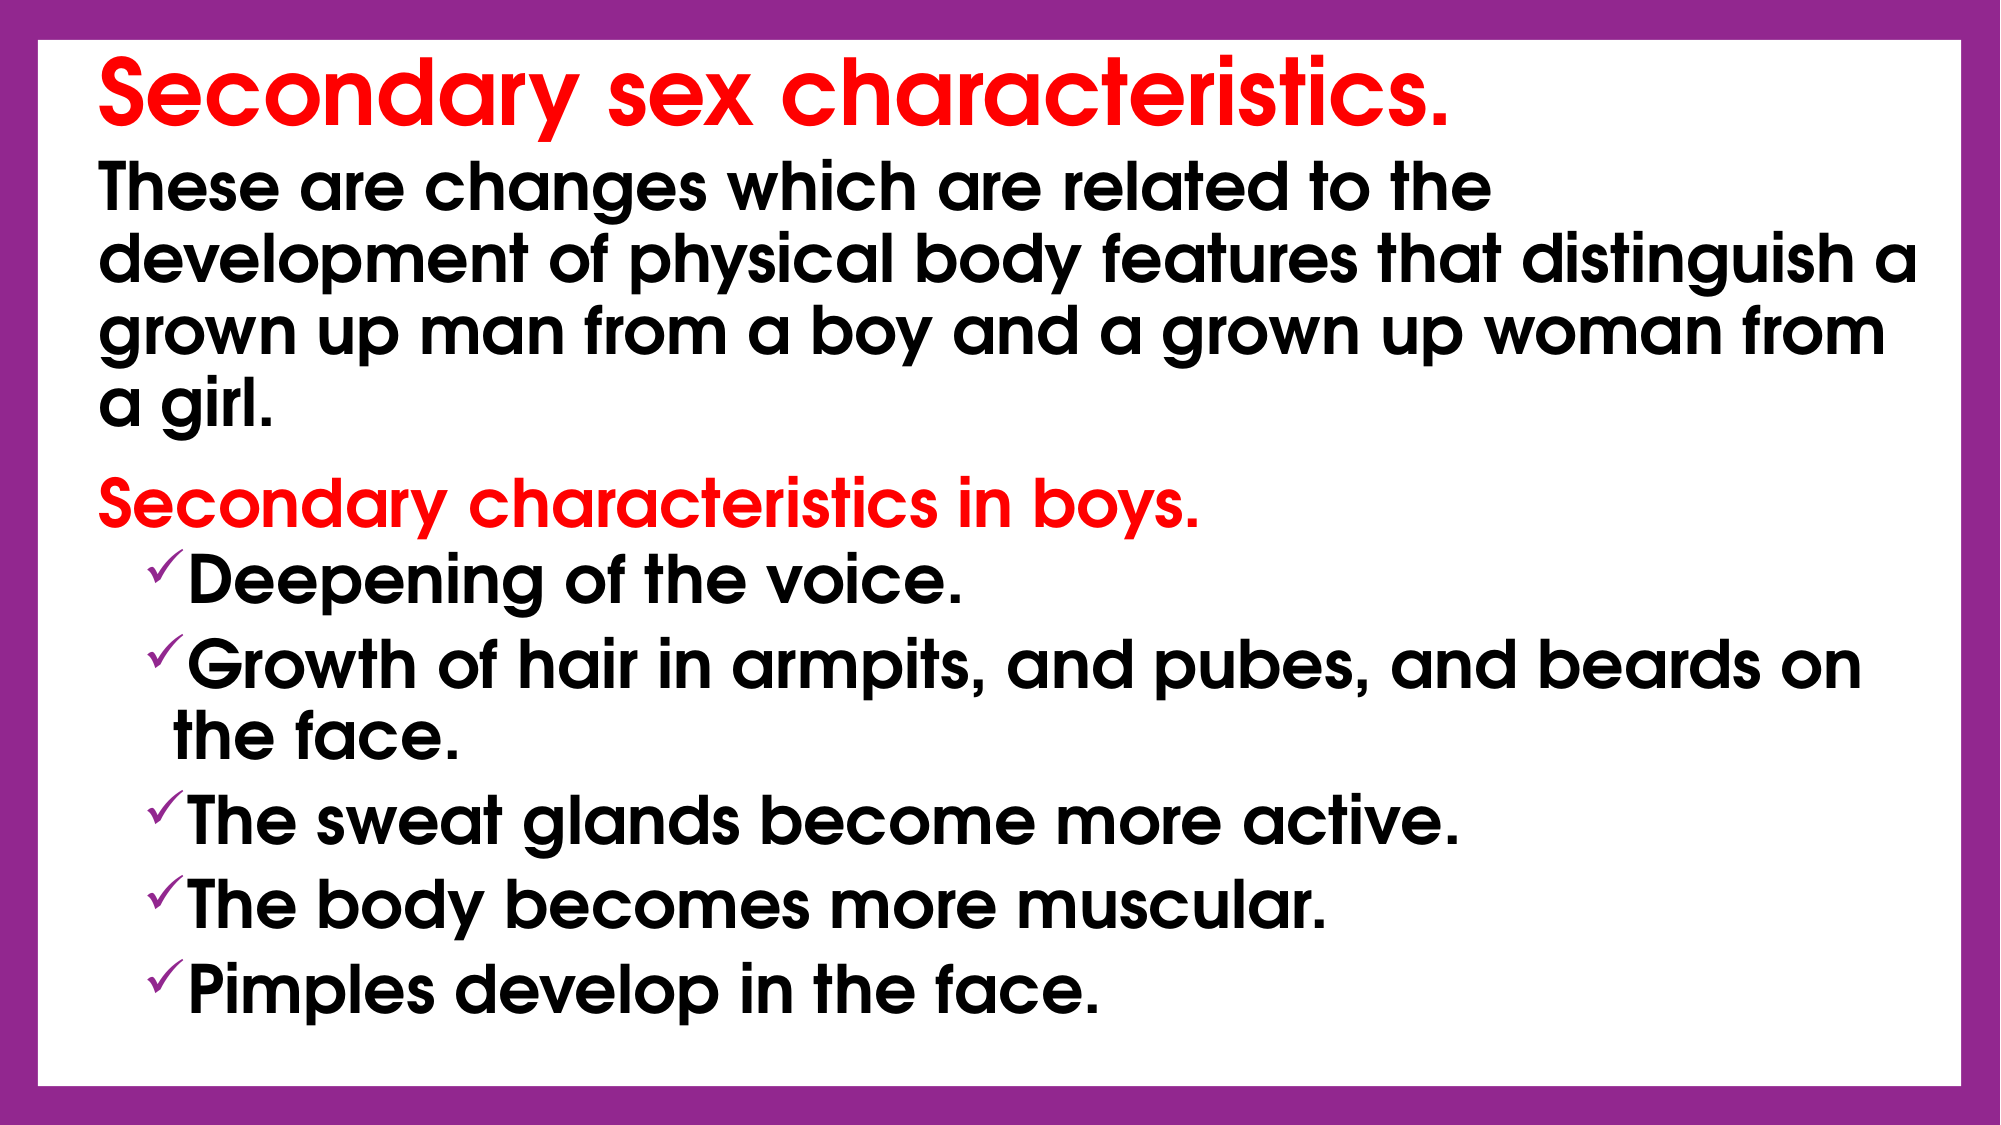

# Secondary sex characteristics.
These are changes which are related to the development of physical body features that distinguish a grown up man from a boy and a grown up woman from a girl.
Secondary characteristics in boys.
Deepening of the voice.
Growth of hair in armpits, and pubes, and beards on the face.
The sweat glands become more active.
The body becomes more muscular.
Pimples develop in the face.